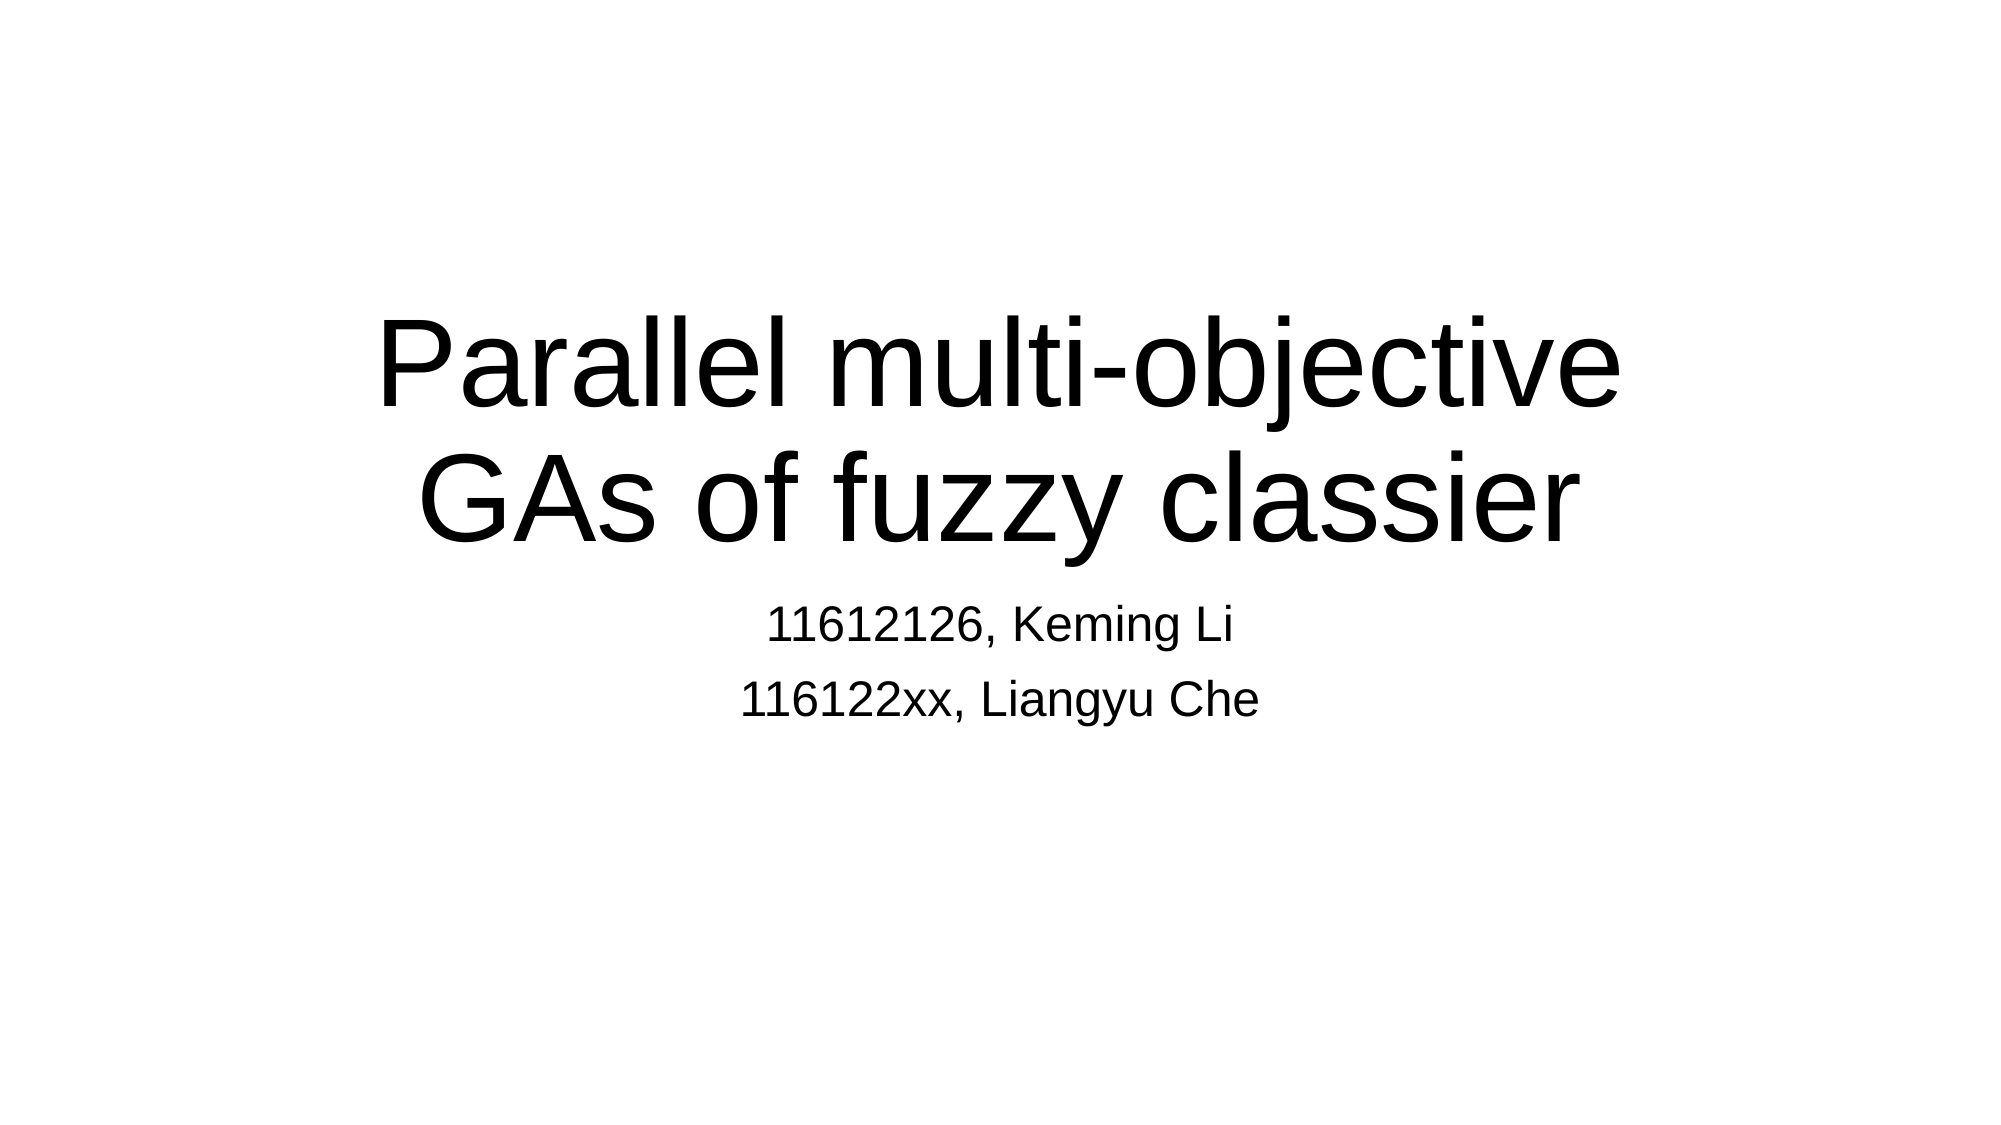

# Parallel multi-objective GAs of fuzzy classier
11612126, Keming Li
116122xx, Liangyu Che